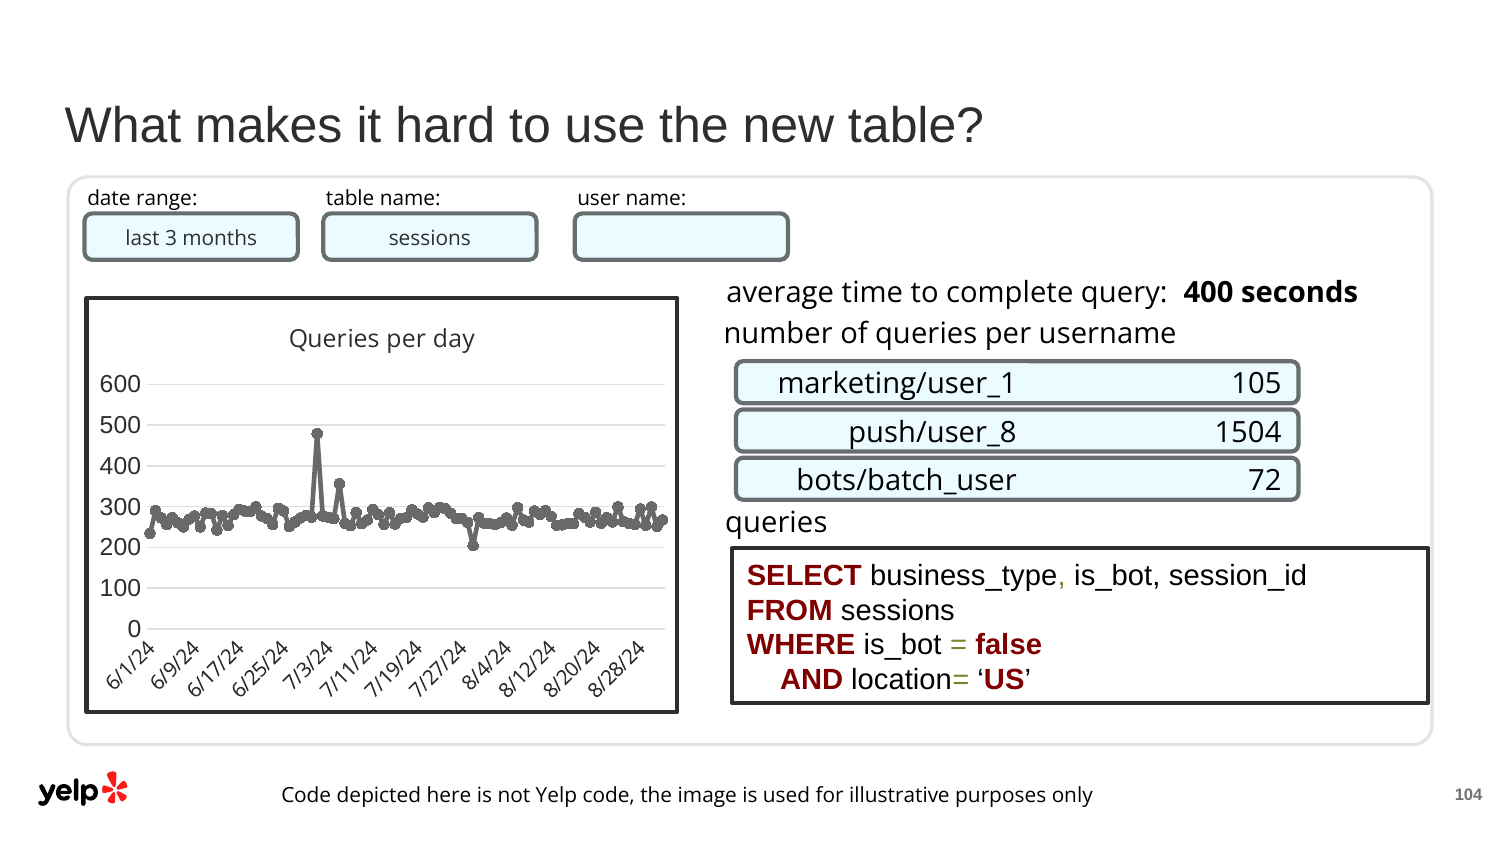

date range:
last 3 months
table name:
session_summary
What makes it hard to use the new table?
date range:
last 3 months
table name:
sessions
user name:

average time to complete query:  400 seconds

### Chart: Queries per day

| Category | query_count |
|---|---|
| 45444 | 234.0 |
| 45445 | 290.0 |
| 45446 | 272.0 |
| 45447 | 256.0 |
| 45448 | 273.0 |
| 45449 | 260.0 |
| 45450 | 250.0 |
| 45451 | 269.0 |
| 45452 | 277.0 |
| 45453 | 250.0 |
| 45454 | 284.0 |
| 45455 | 283.0 |
| 45456 | 242.0 |
| 45457 | 278.0 |
| 45458 | 253.0 |
| 45459 | 280.0 |
| 45460 | 293.0 |
| 45461 | 289.0 |
| 45462 | 288.0 |
| 45463 | 299.0 |
| 45464 | 277.0 |
| 45465 | 271.0 |
| 45466 | 256.0 |
| 45467 | 296.0 |
| 45468 | 289.0 |
| 45469 | 251.0 |
| 45470 | 262.0 |
| 45471 | 272.0 |
| 45472 | 278.0 |
| 45473 | 274.0 |
| 45474 | 479.0 |
| 45475 | 277.0 |
| 45476 | 274.0 |
| 45477 | 270.0 |
| 45478 | 356.0 |
| 45479 | 258.0 |
| 45480 | 253.0 |
| 45481 | 285.0 |
| 45482 | 258.0 |
| 45483 | 267.0 |
| 45484 | 293.0 |
| 45485 | 280.0 |
| 45486 | 256.0 |
| 45487 | 285.0 |
| 45488 | 257.0 |
| 45489 | 271.0 |
| 45490 | 273.0 |
| 45491 | 292.0 |
| 45492 | 282.0 |
| 45493 | 274.0 |
| 45494 | 297.0 |
| 45495 | 285.0 |
| 45496 | 298.0 |
| 45497 | 295.0 |
| 45498 | 283.0 |
| 45499 | 270.0 |
| 45500 | 271.0 |
| 45501 | 261.0 |
| 45502 | 204.0 |
| 45503 | 273.0 |
| 45504 | 259.0 |
| 45505 | 258.0 |
| 45506 | 256.0 |
| 45507 | 261.0 |
| 45508 | 272.0 |
| 45509 | 254.0 |
| 45510 | 297.0 |
| 45511 | 267.0 |
| 45512 | 262.0 |
| 45513 | 289.0 |
| 45514 | 281.0 |
| 45515 | 290.0 |
| 45516 | 276.0 |
| 45517 | 254.0 |
| 45518 | 255.0 |
| 45519 | 259.0 |
| 45520 | 258.0 |
| 45521 | 283.0 |
| 45522 | 274.0 |
| 45523 | 262.0 |
| 45524 | 286.0 |
| 45525 | 259.0 |
| 45526 | 273.0 |
| 45527 | 262.0 |
| 45528 | 299.0 |
| 45529 | 263.0 |
| 45530 | 258.0 |
| 45531 | 256.0 |
| 45532 | 294.0 |
| 45533 | 254.0 |
| 45534 | 299.0 |
| 45535 | 251.0 |
| 45536 | 267.0 |
number of queries per username
marketing/user_1	105
push/user_8	1504
bots/batch_user	72
queries
SELECT business_type, is_bot, session_id
FROM sessions
WHERE is_bot = false
    AND location= ‘US’
104
Code depicted here is not Yelp code, the image is used for illustrative purposes only